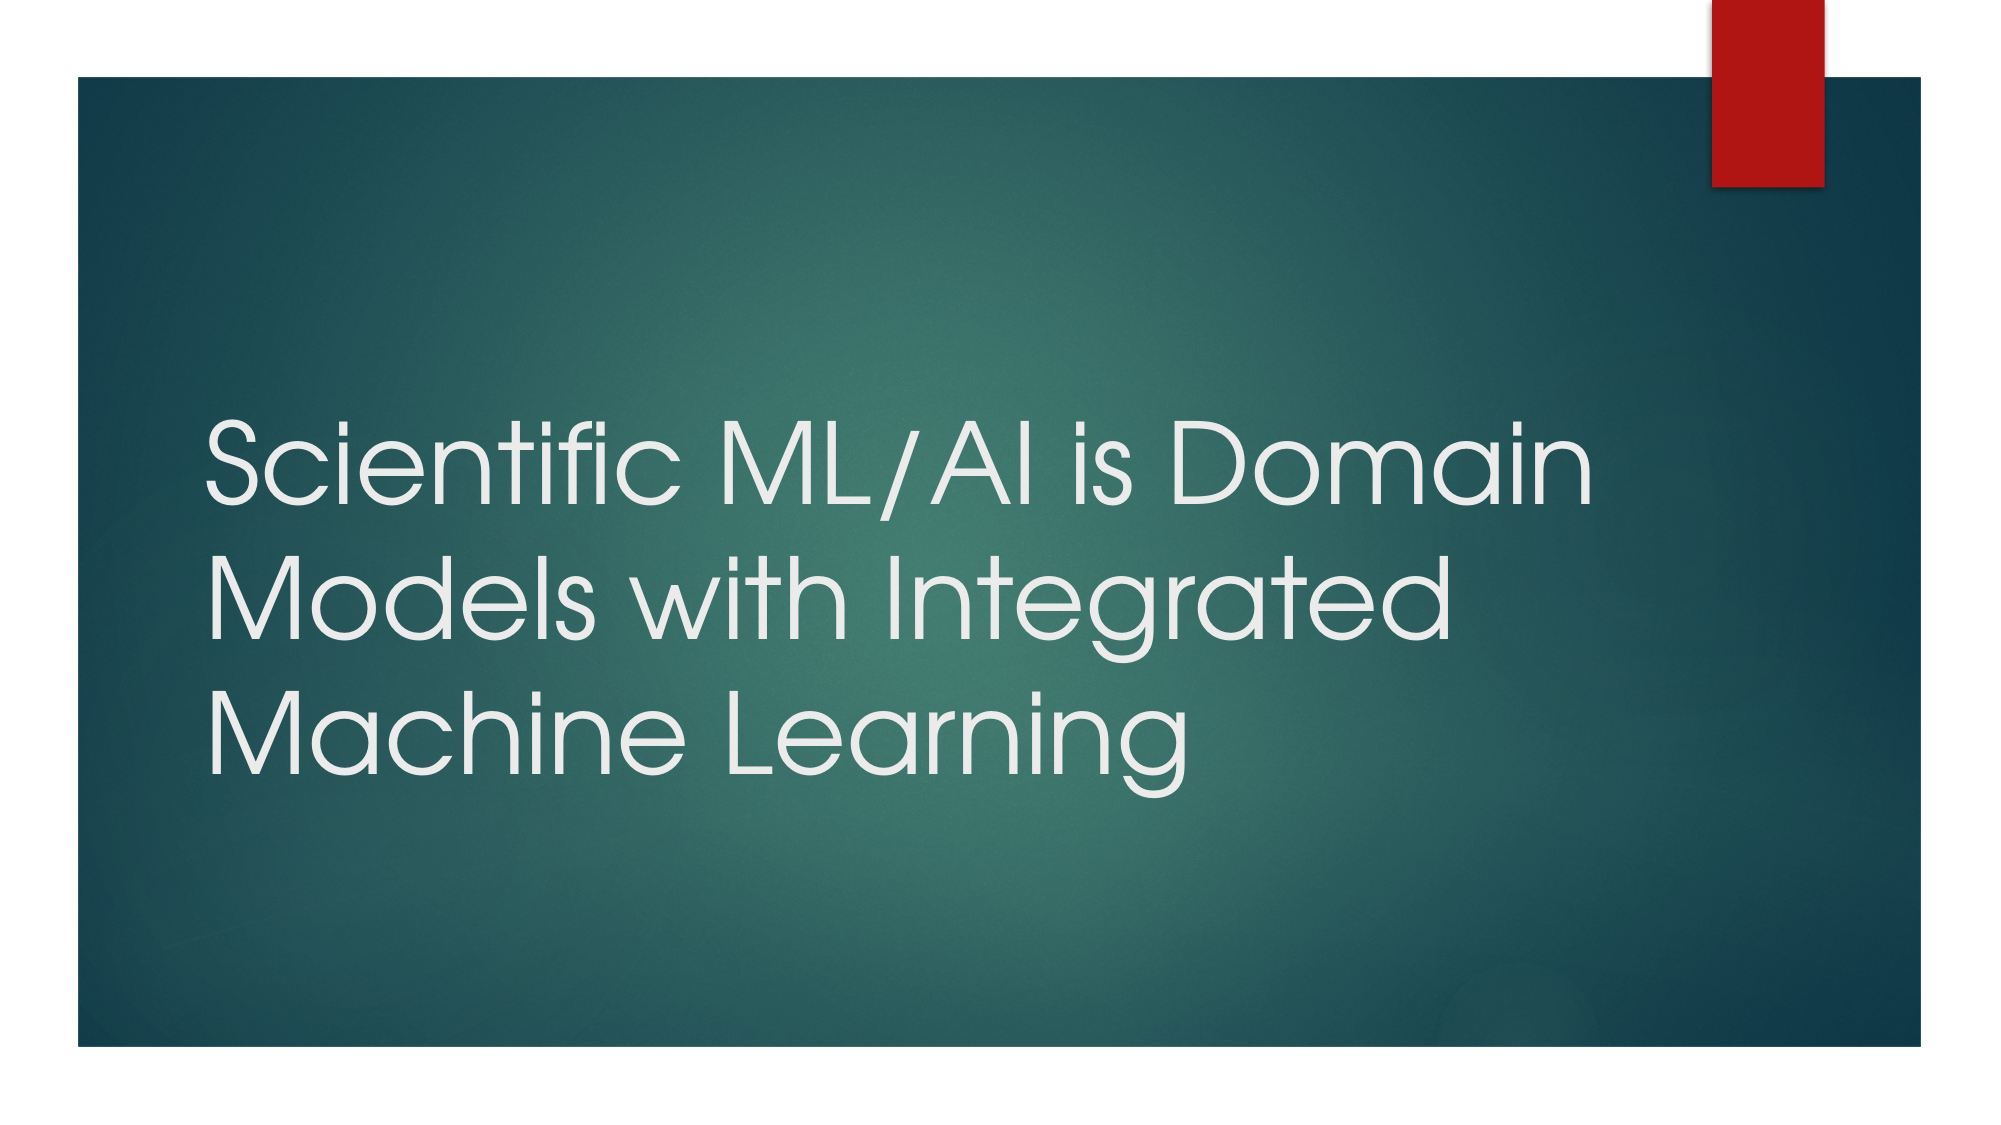

# Scientific ML/AI is Domain Models with Integrated Machine Learning